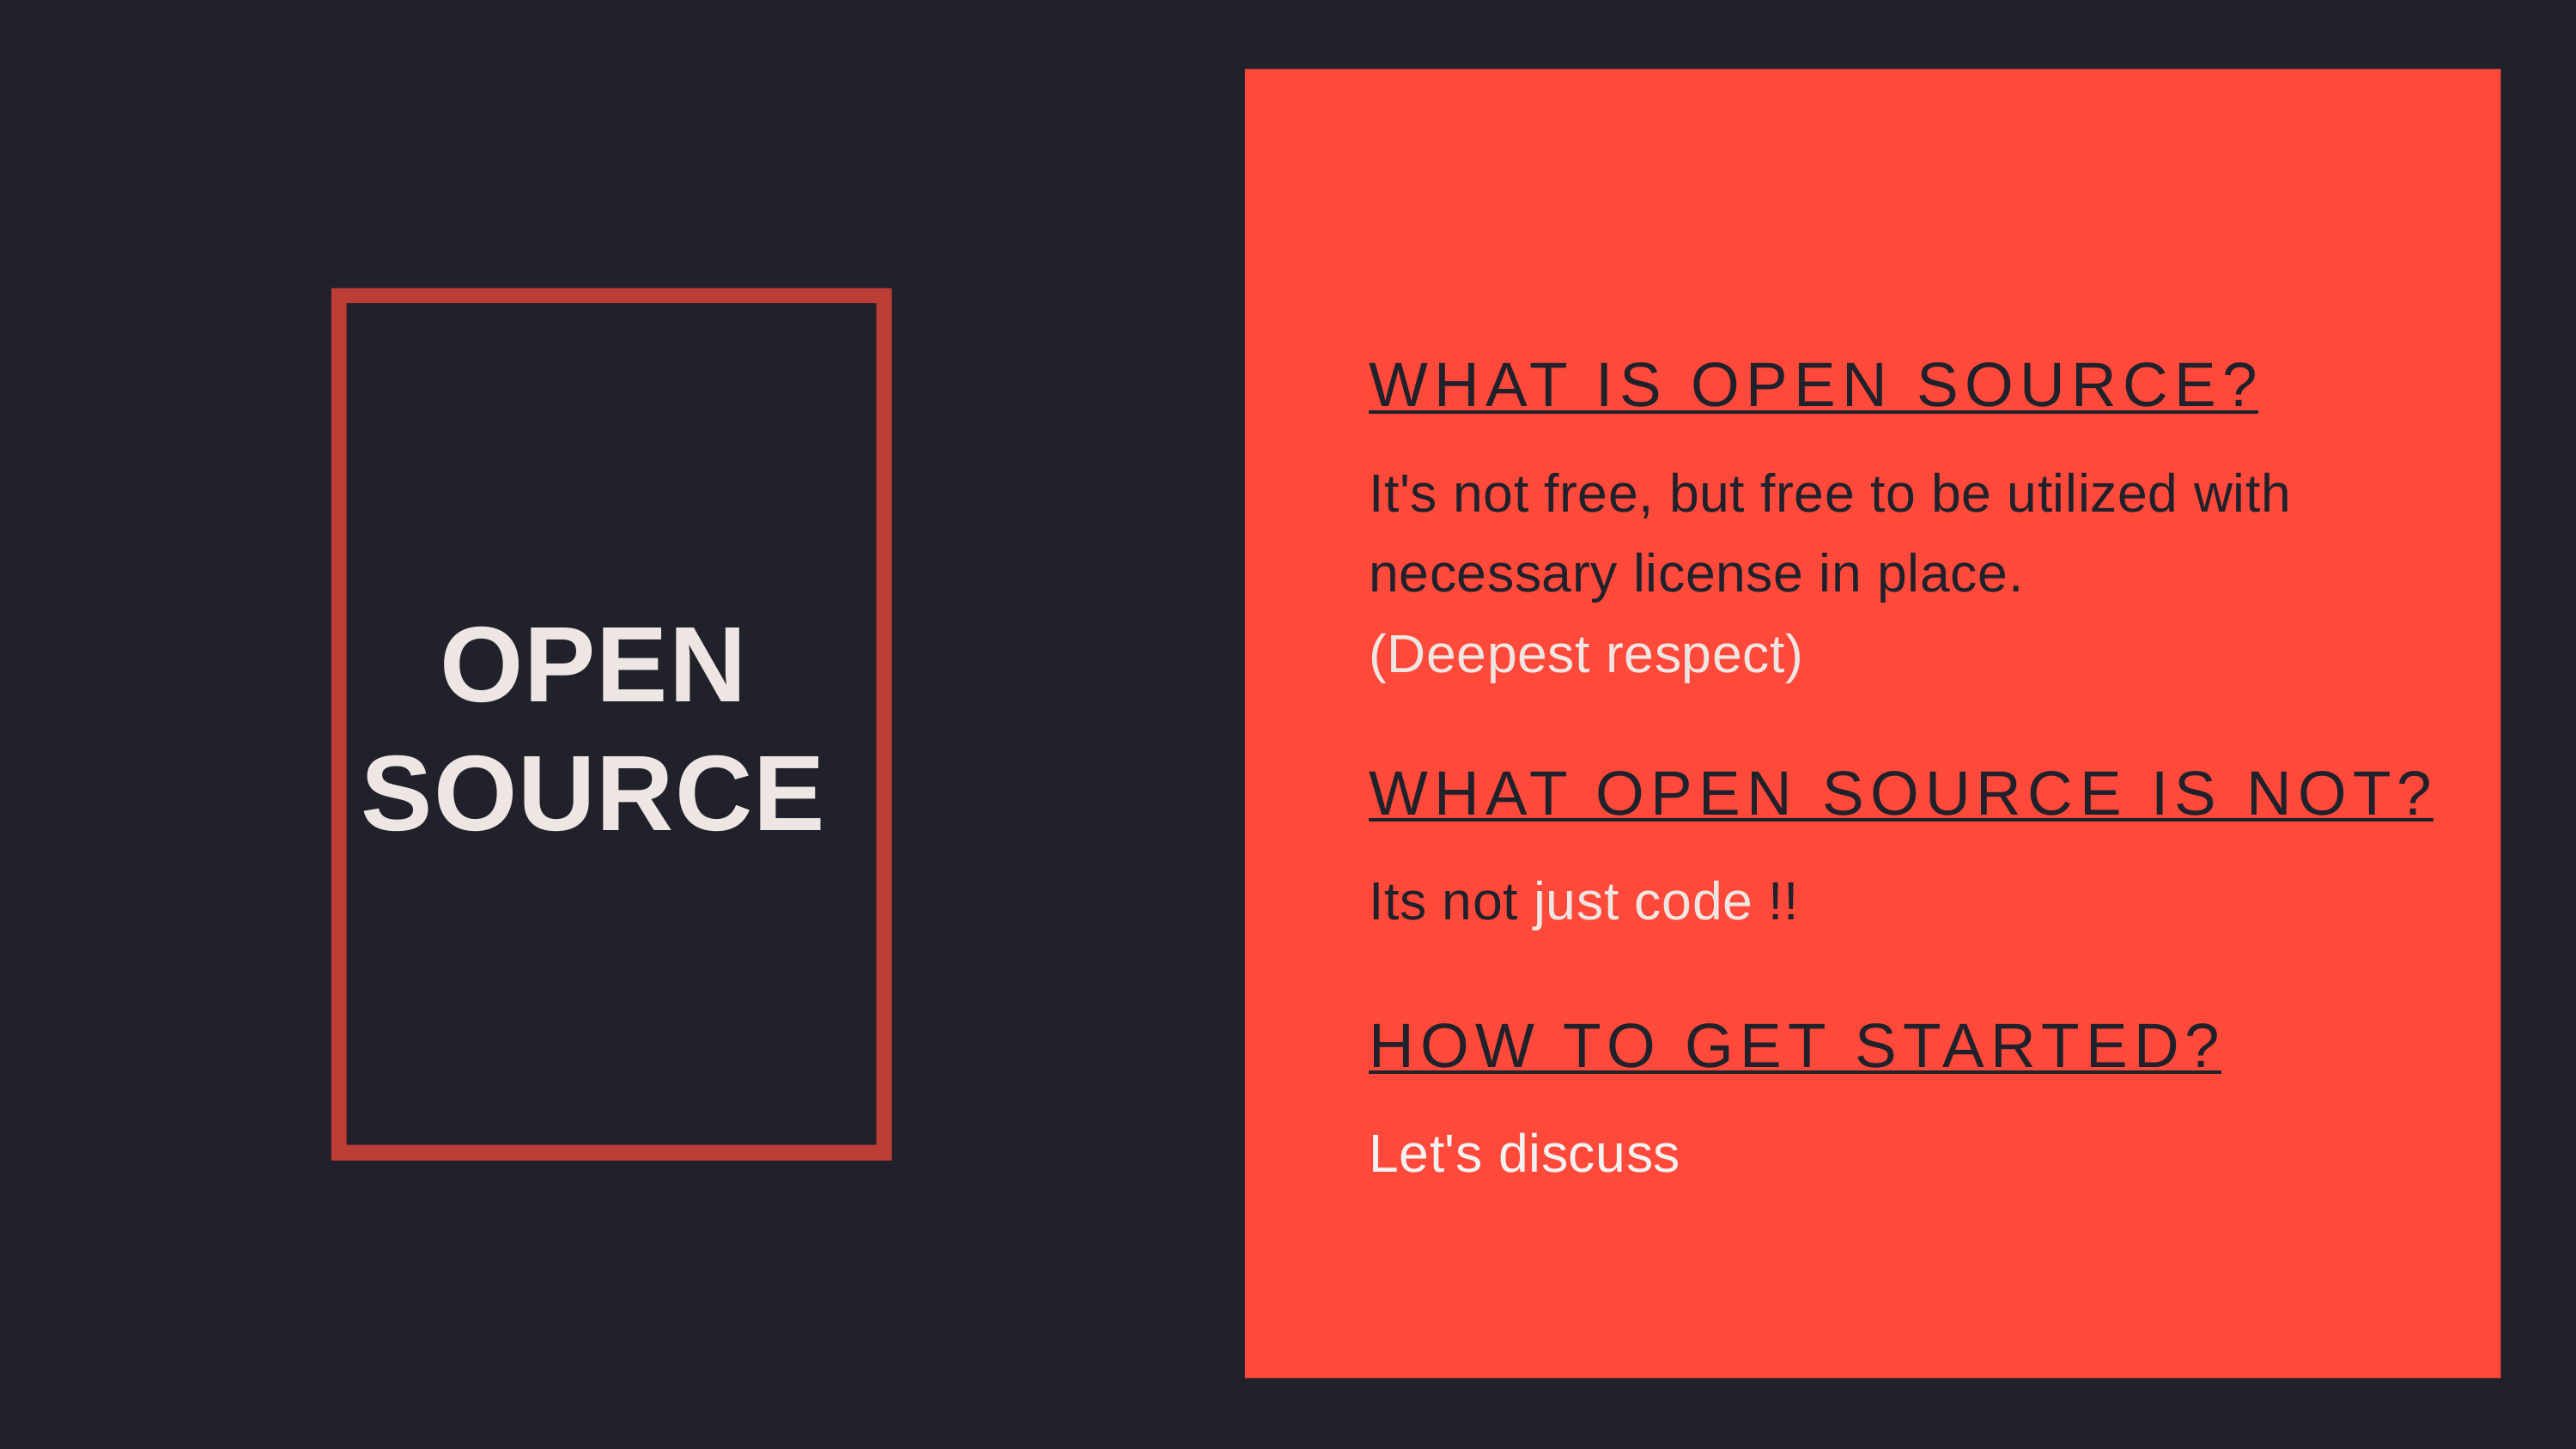

WHAT IS OPEN SOURCE?
It's not free, but free to be utilized with necessary license in place.
(Deepest respect)
WHAT OPEN SOURCE IS NOT?
Its not just code !!
HOW TO GET STARTED?
Let's discuss
OPEN
SOURCE